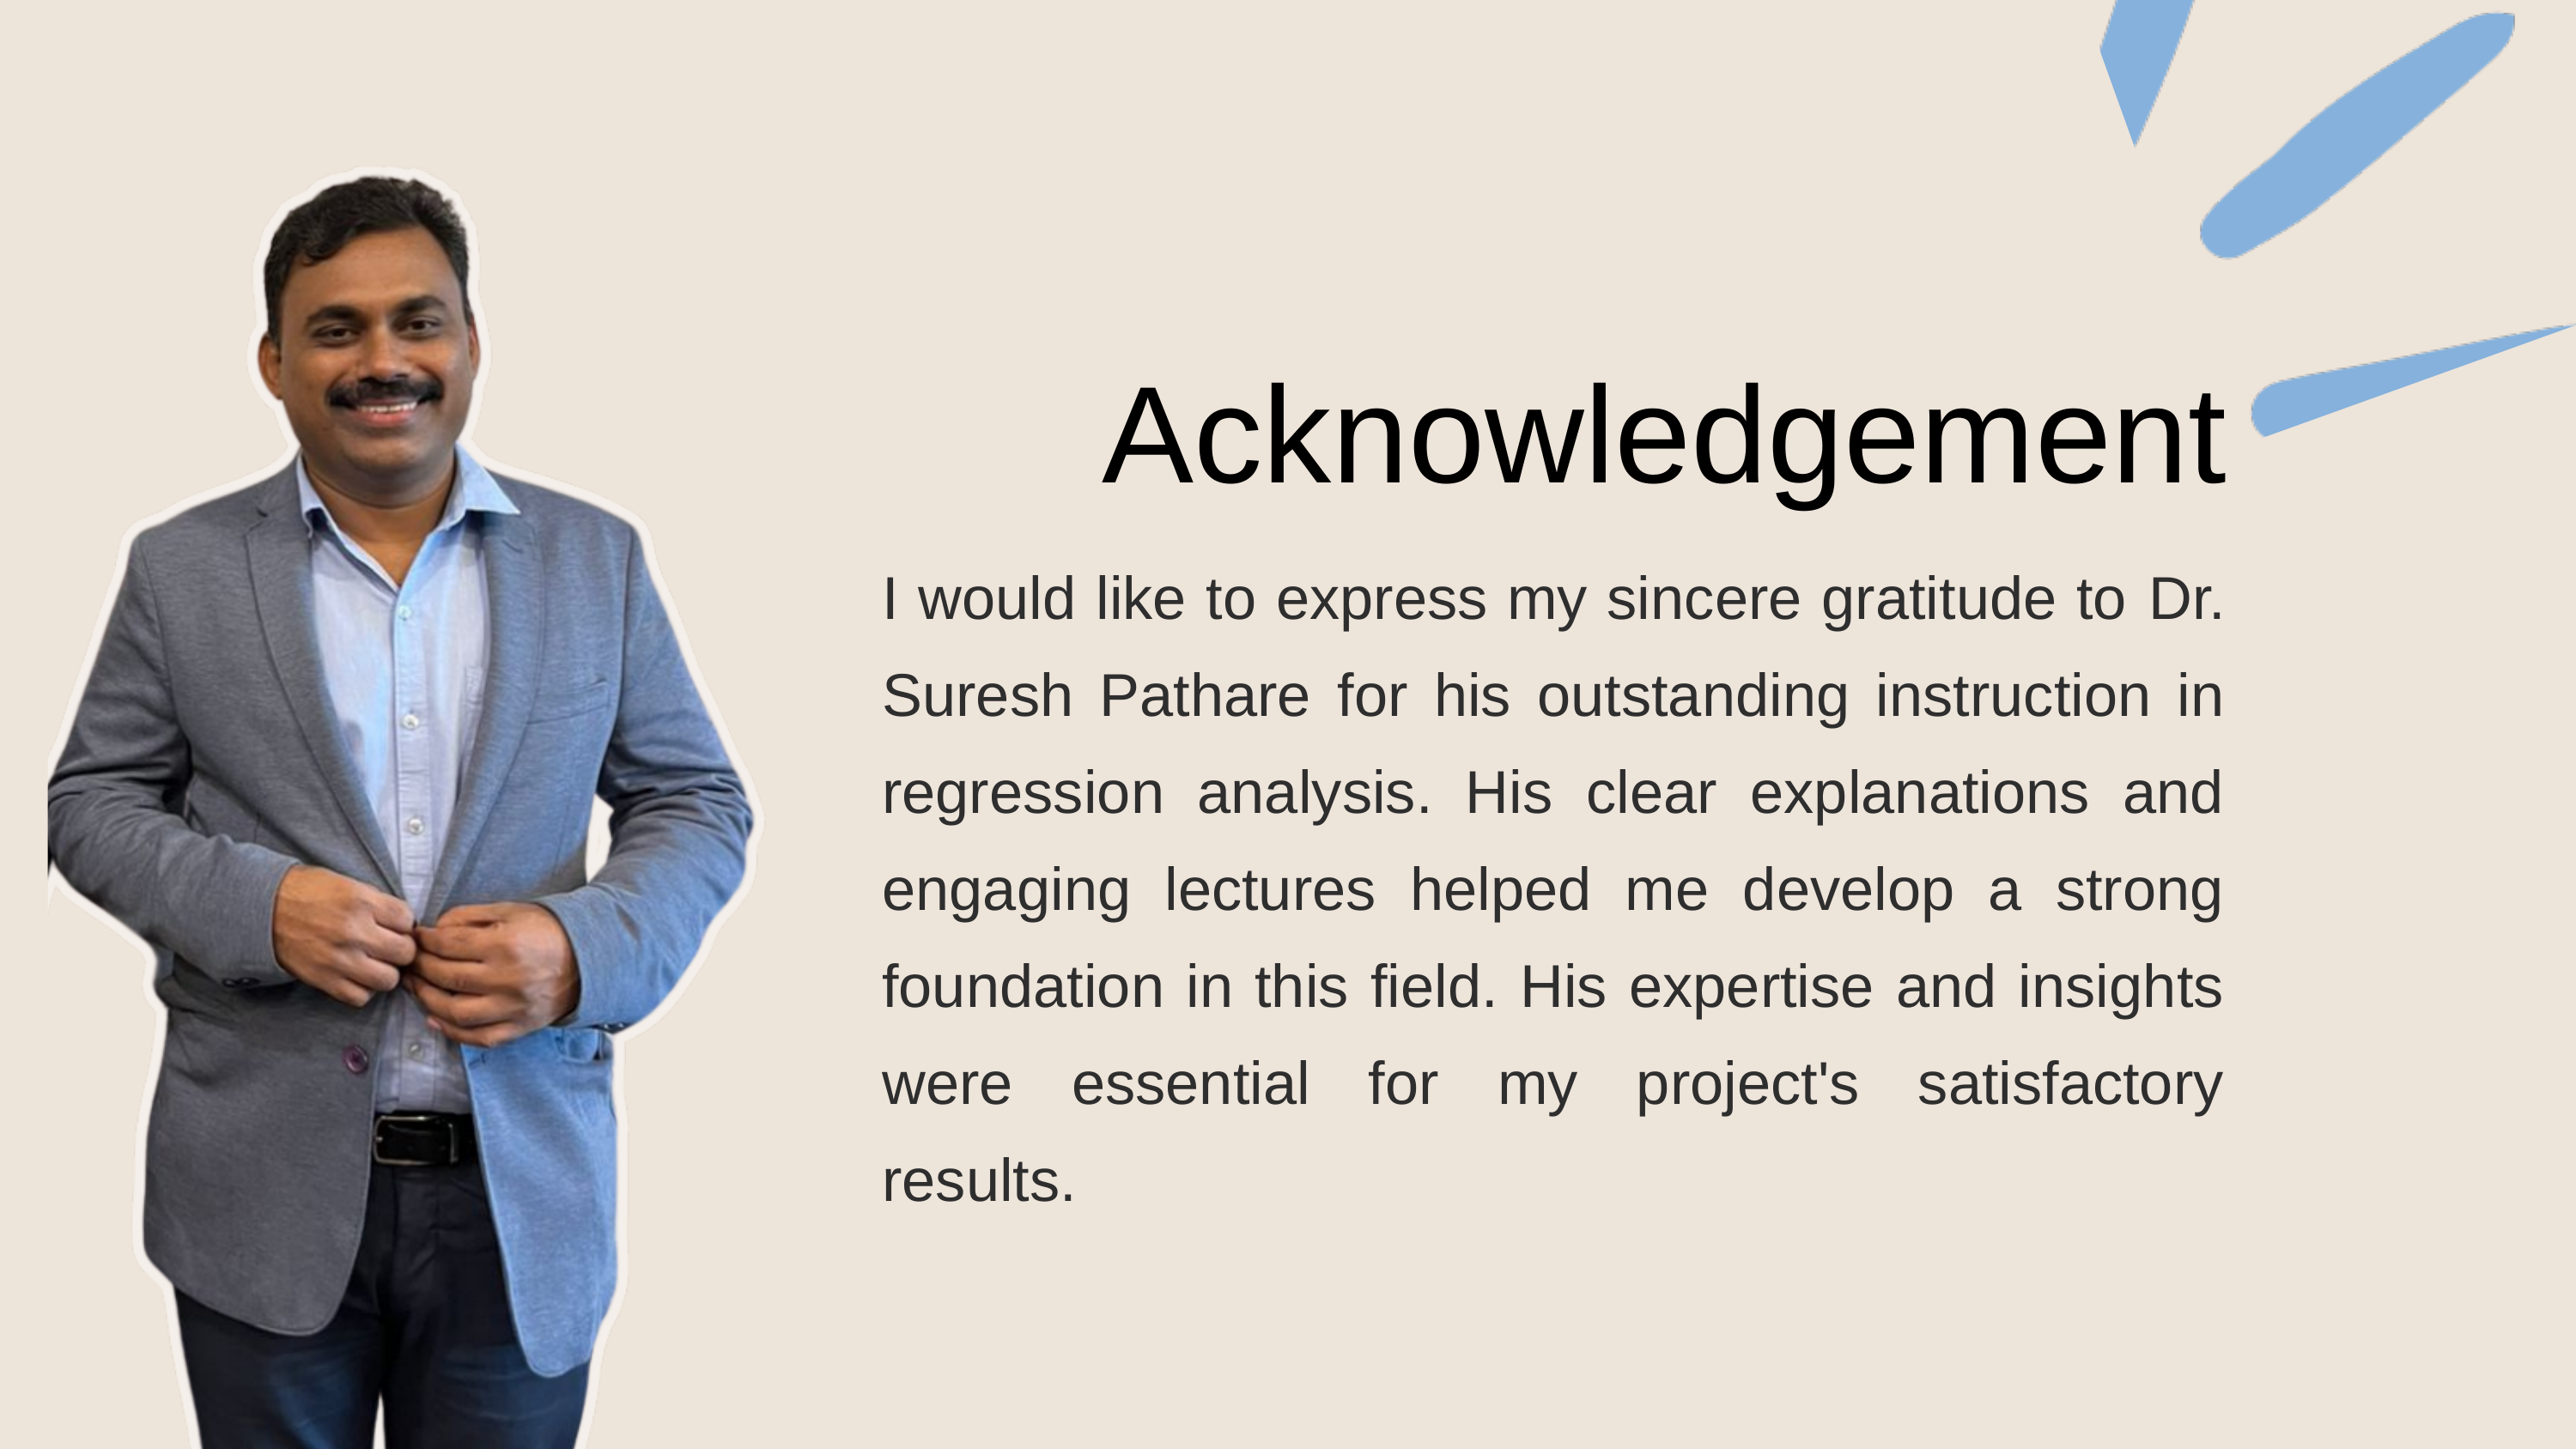

Acknowledgement
I would like to express my sincere gratitude to Dr. Suresh Pathare for his outstanding instruction in regression analysis. His clear explanations and engaging lectures helped me develop a strong foundation in this field. His expertise and insights we﻿re essential for my project's satisfactory results.